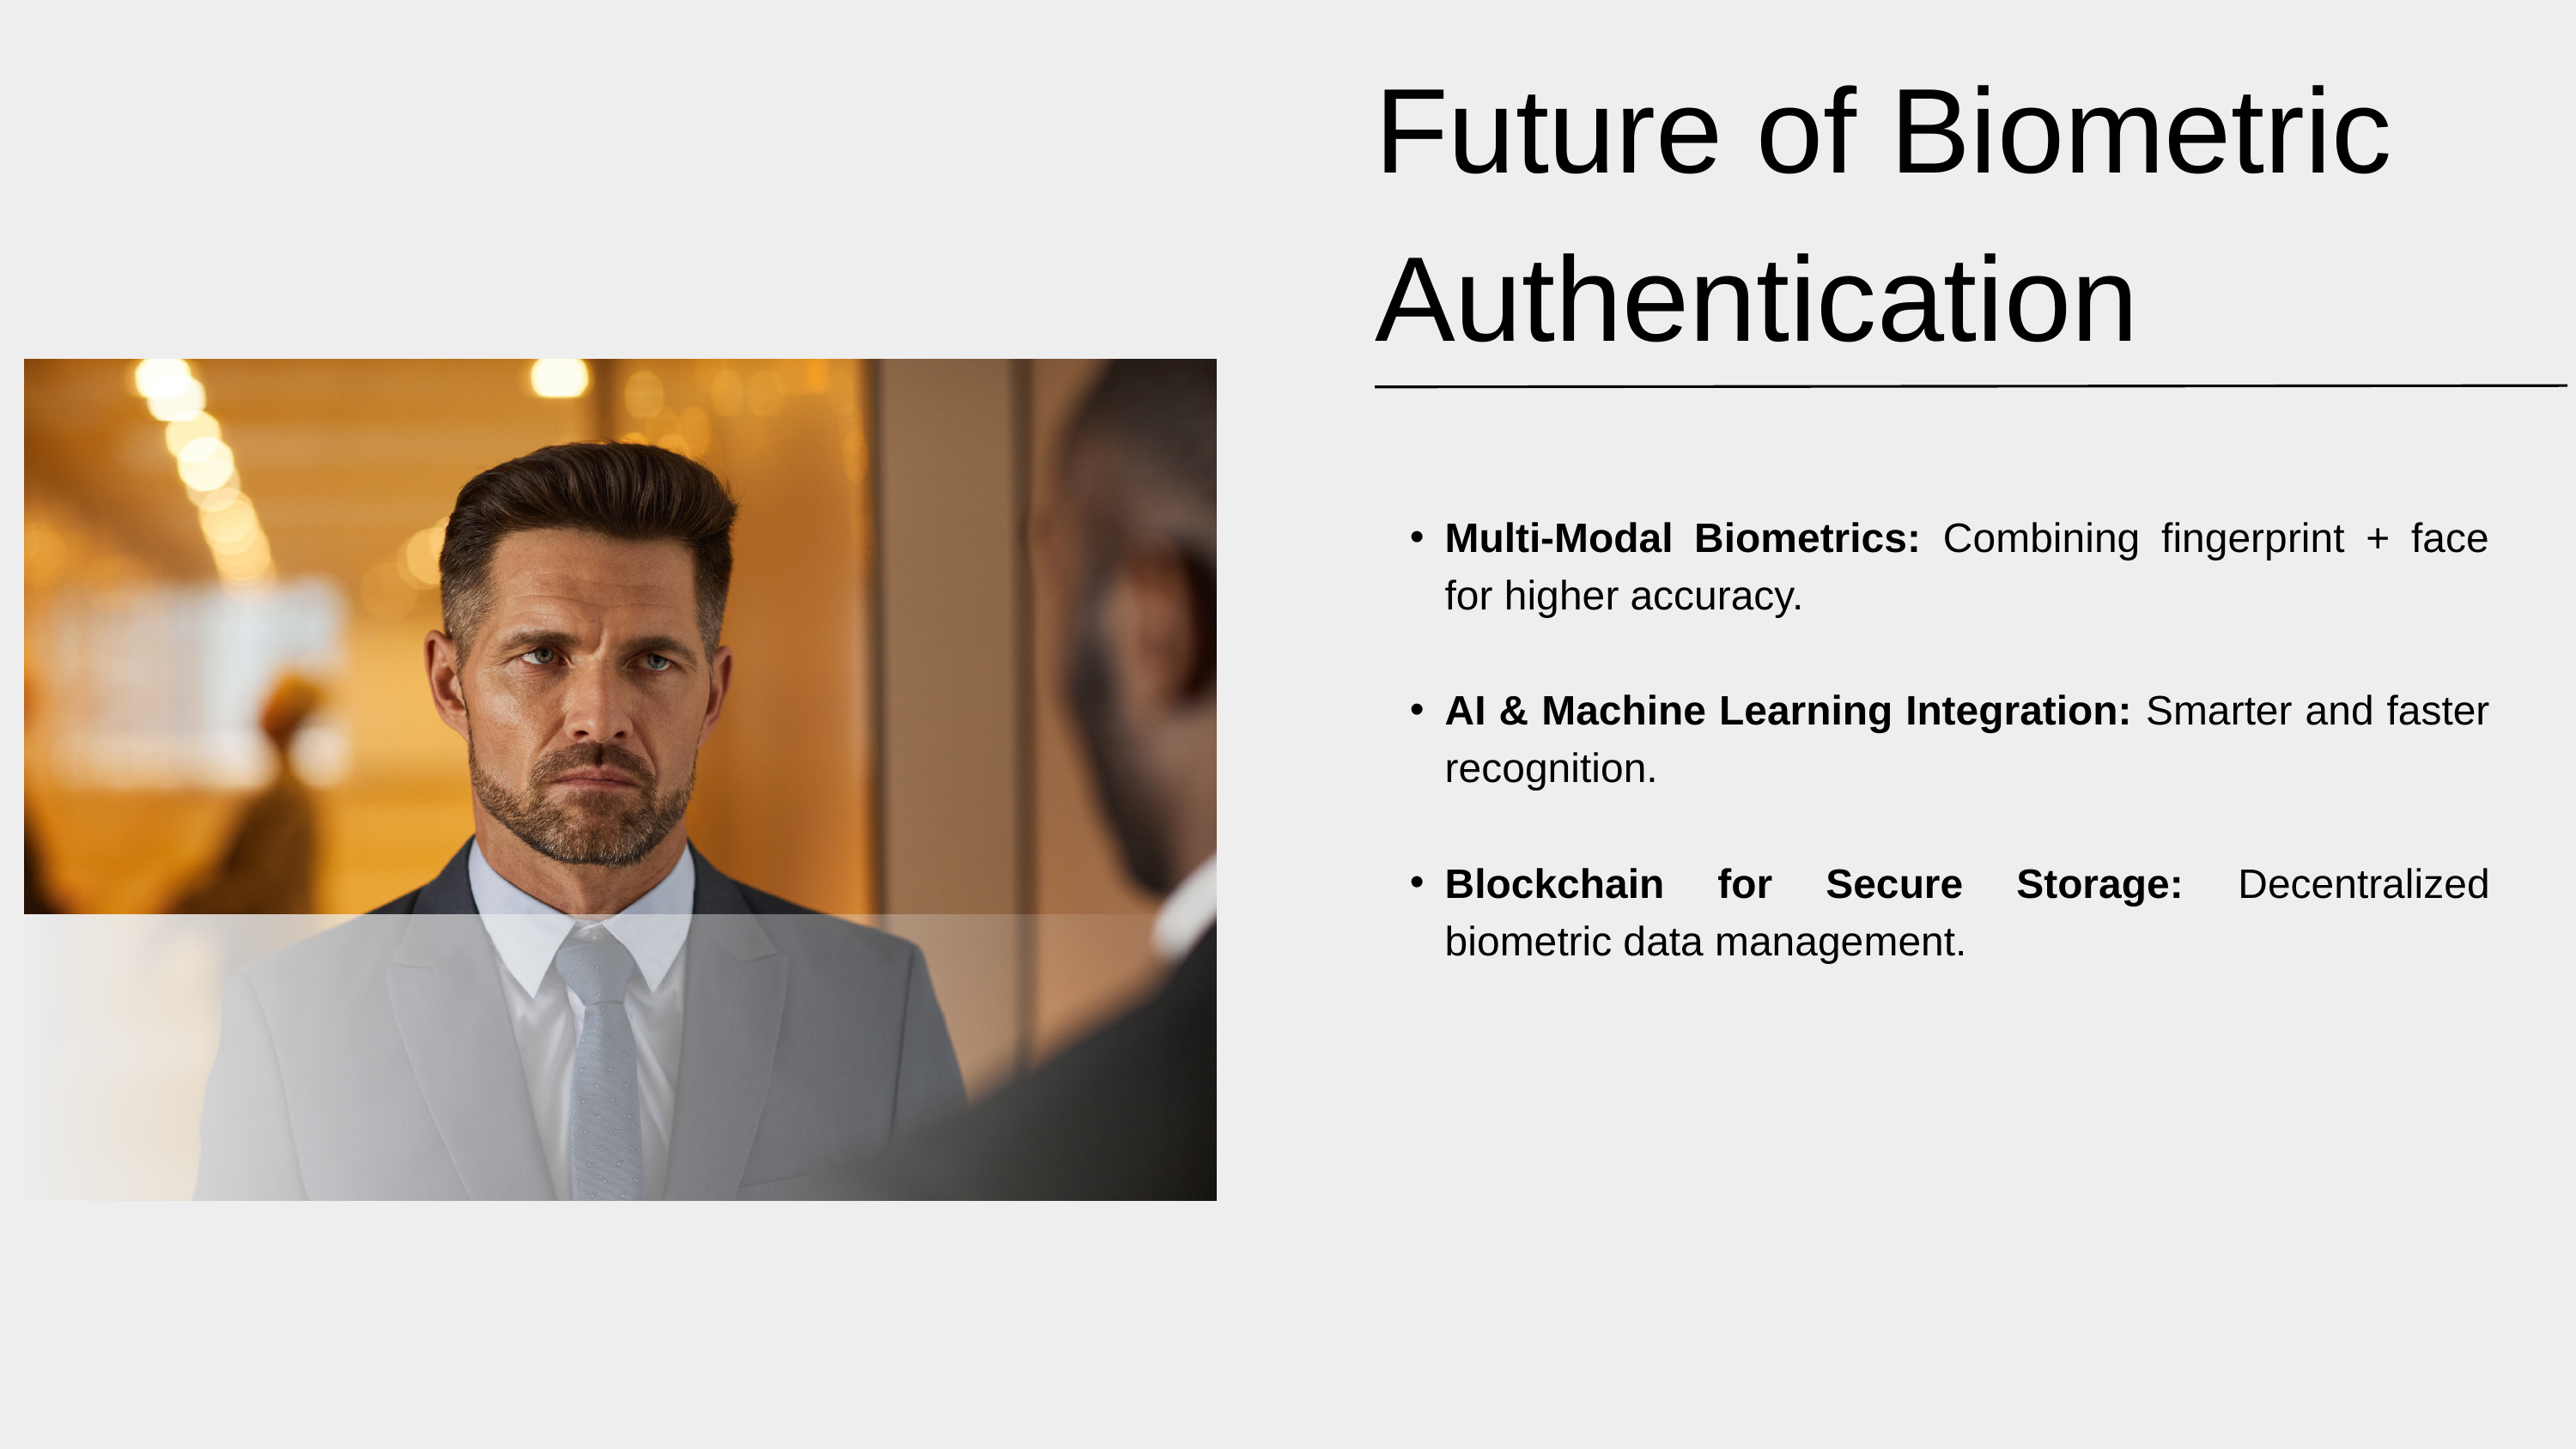

Future of Biometric Authentication

Multi-Modal Biometrics: Combining fingerprint + face for higher accuracy.

AI & Machine Learning Integration: Smarter and faster recognition.

Blockchain for Secure Storage: Decentralized biometric data management.